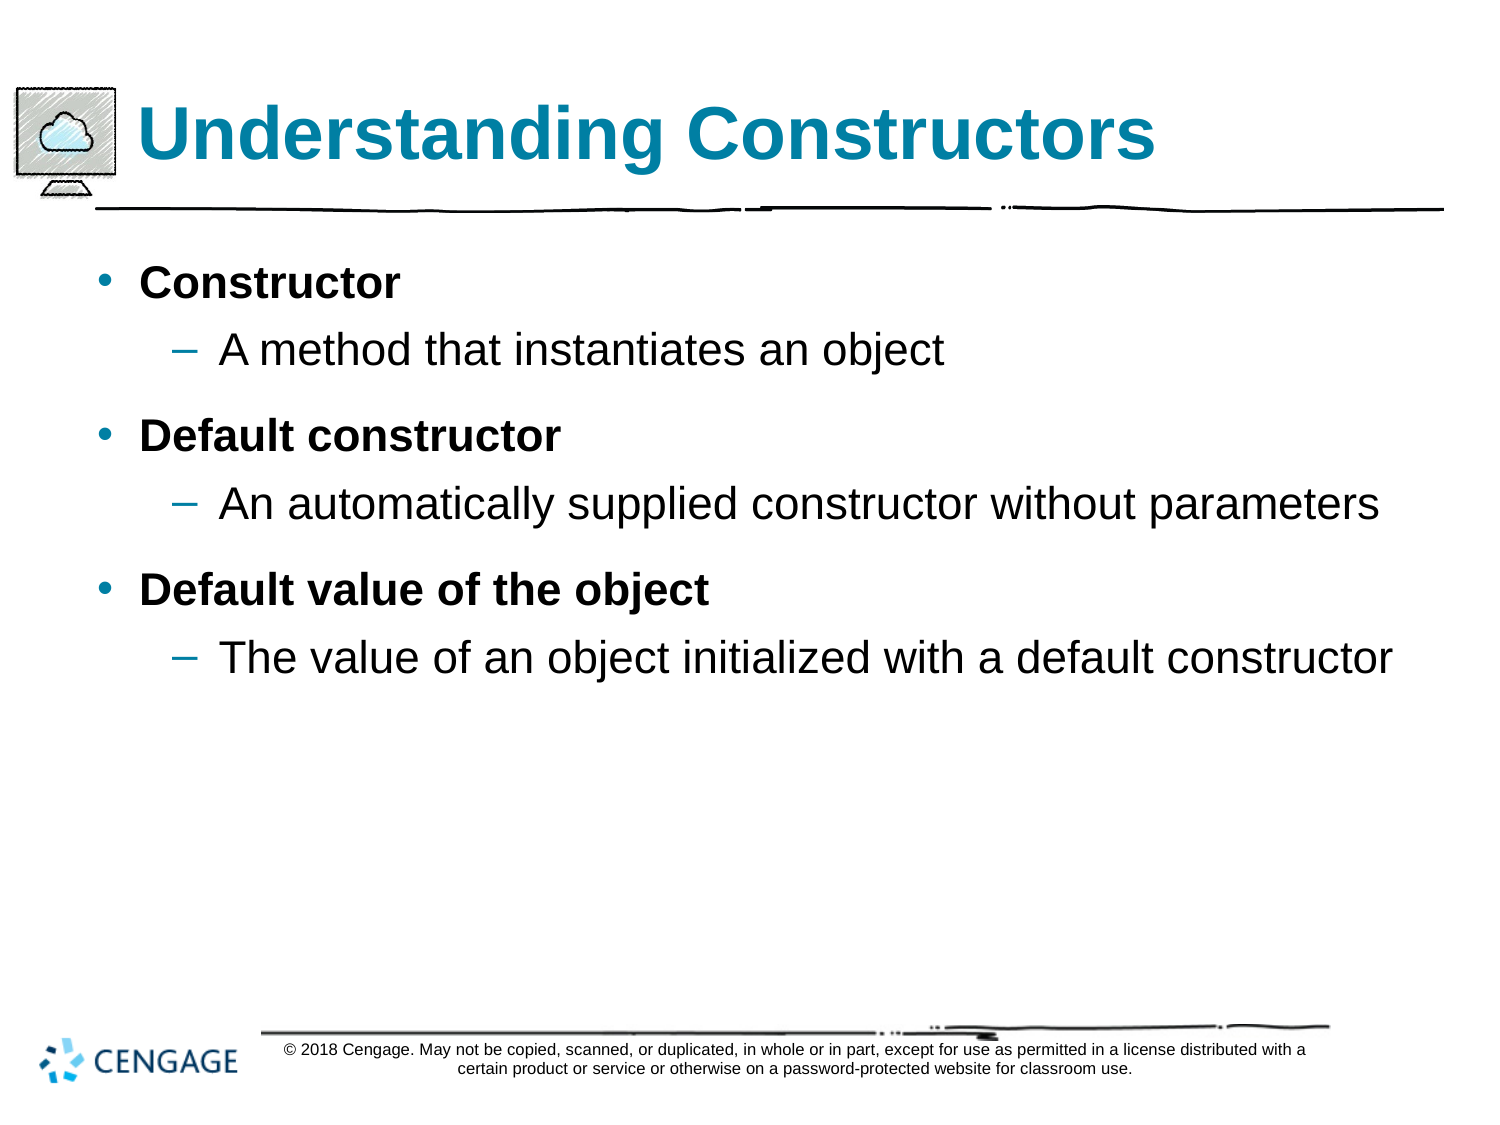

# Understanding Constructors
Constructor
A method that instantiates an object
Default constructor
An automatically supplied constructor without parameters
Default value of the object
The value of an object initialized with a default constructor
© 2018 Cengage. May not be copied, scanned, or duplicated, in whole or in part, except for use as permitted in a license distributed with a certain product or service or otherwise on a password-protected website for classroom use.